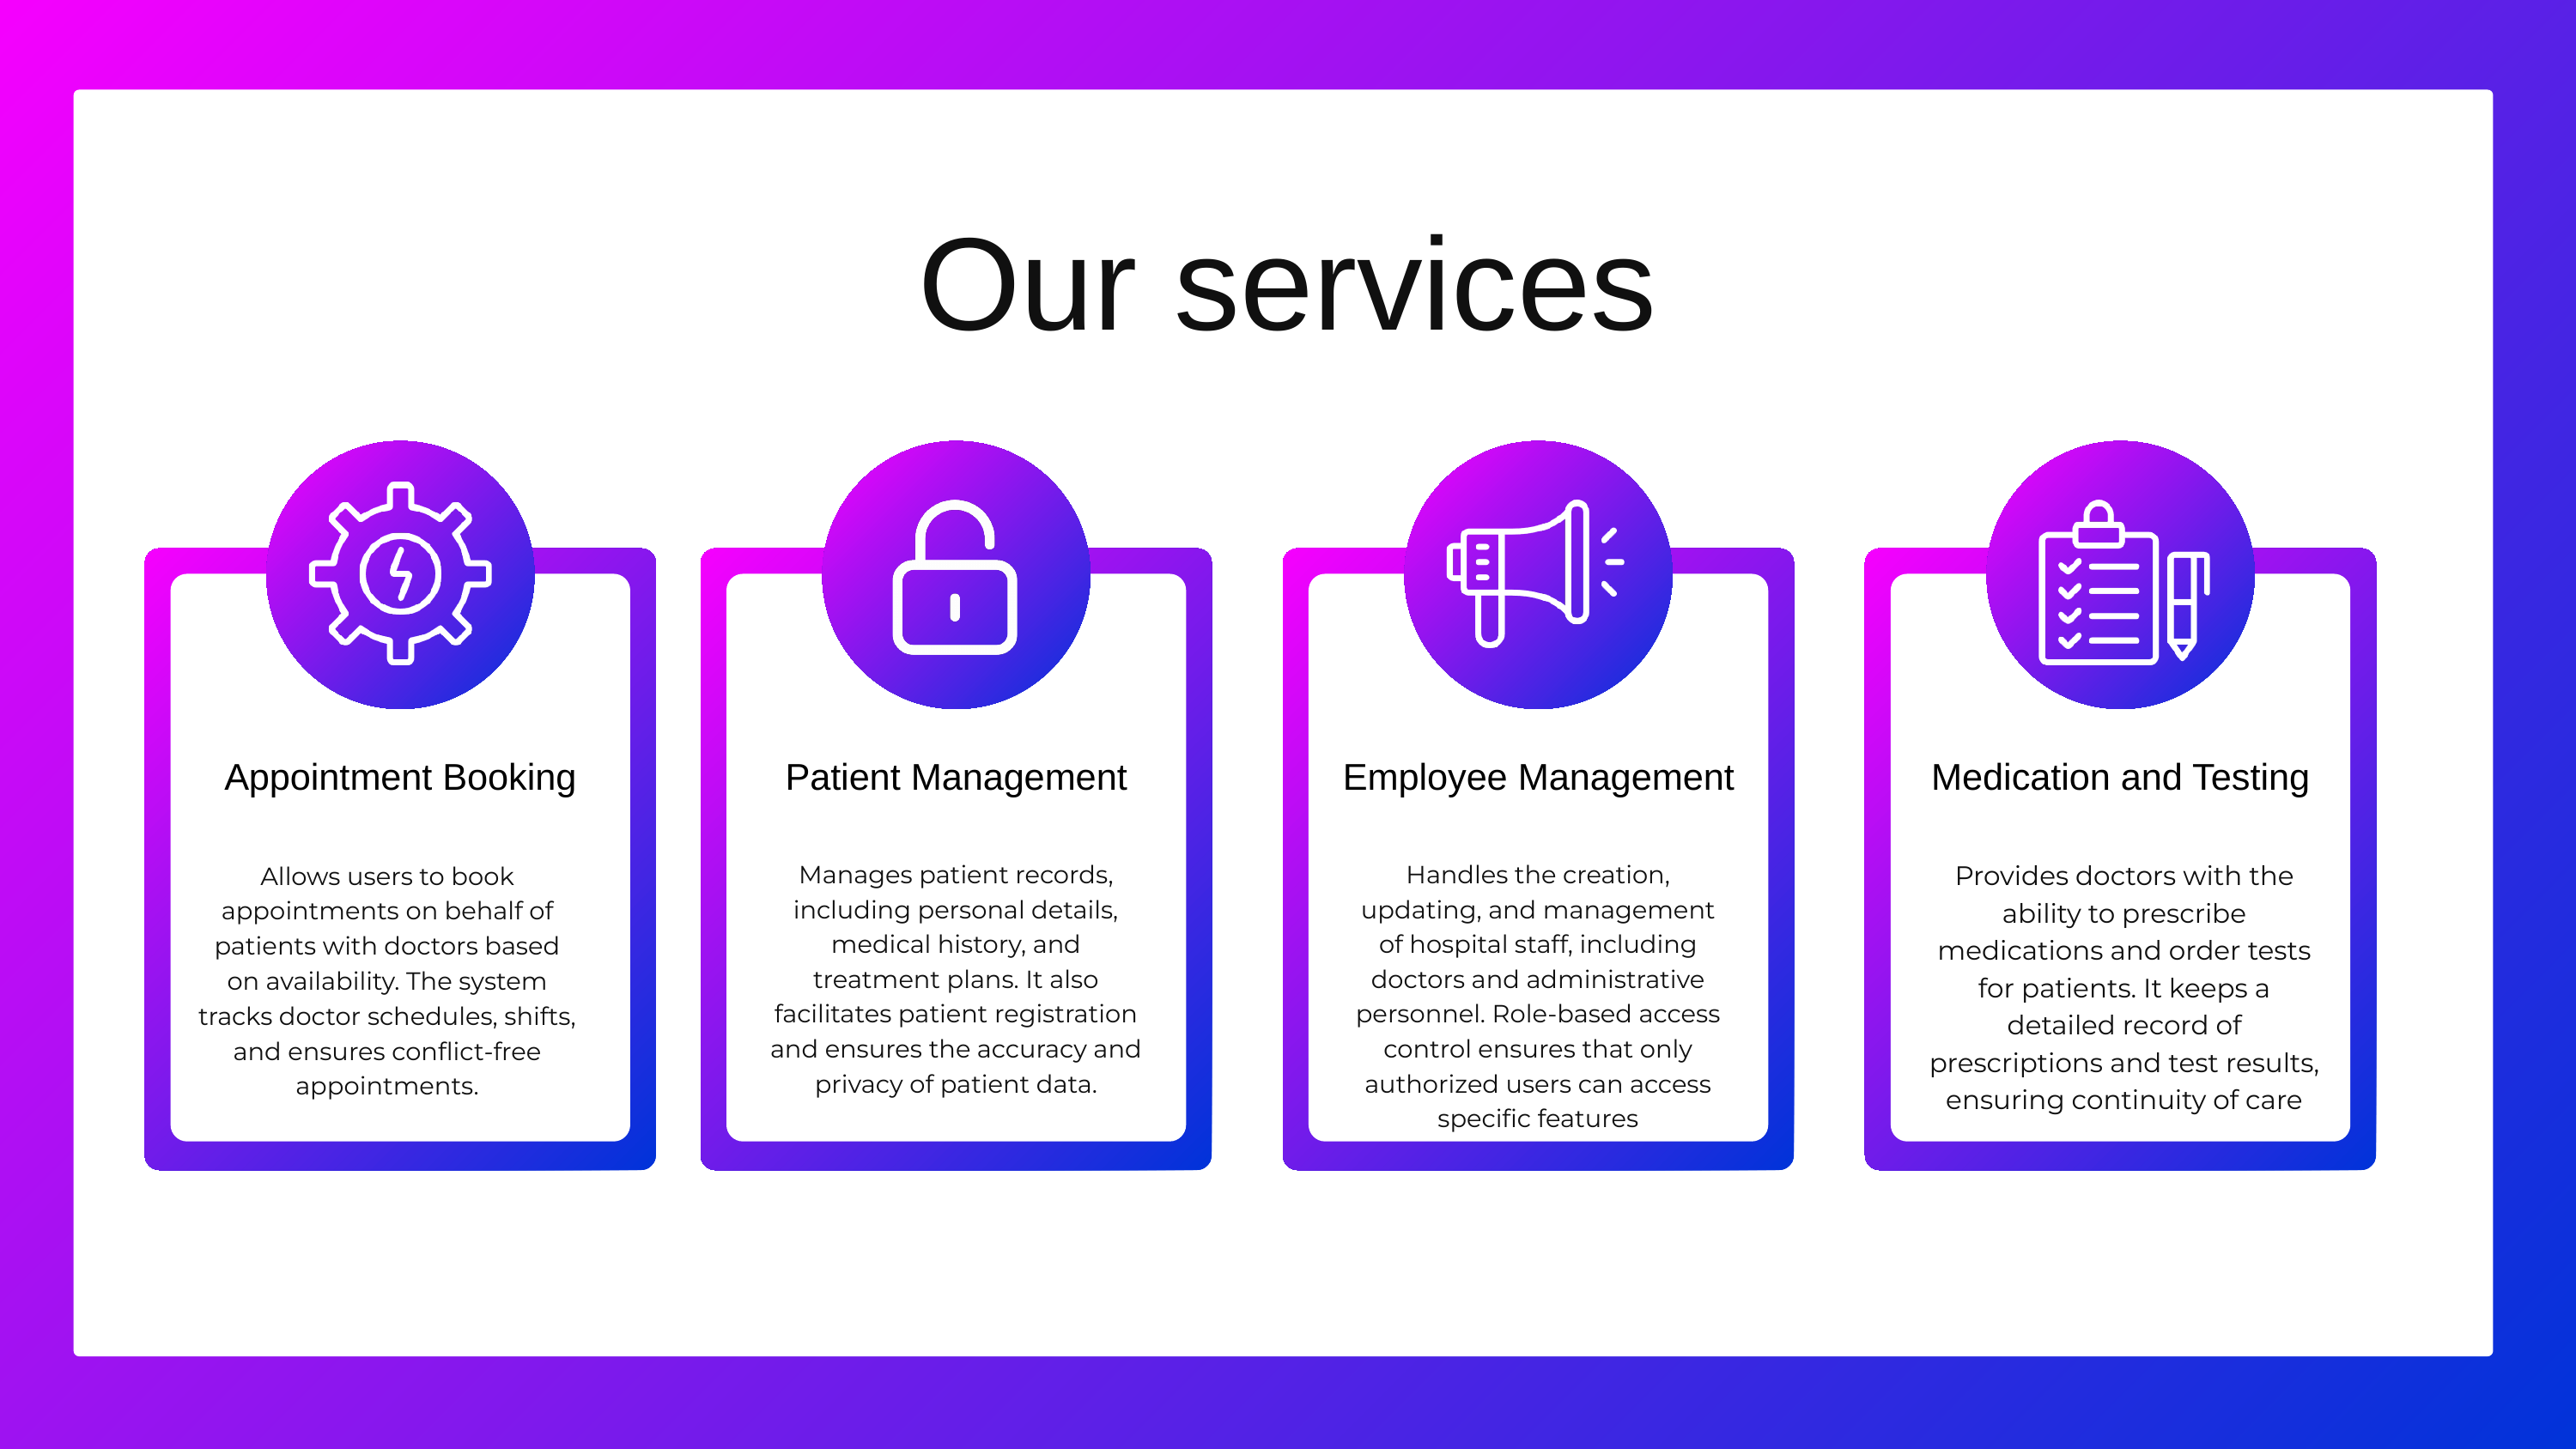

Our services

Appointment Booking
Patient Management
Employee Management
Medication and Testing
Manages patient records, including personal details, medical history, and treatment plans. It also facilitates patient registration and ensures the accuracy and privacy of patient data.

Handles the creation, updating, and management of hospital staff, including doctors and administrative personnel. Role-based access control ensures that only authorized users can access specific features
Provides doctors with the ability to prescribe medications and order tests for patients. It keeps a detailed record of prescriptions and test results, ensuring continuity of care
Allows users to book appointments on behalf of patients with doctors based on availability. The system tracks doctor schedules, shifts, and ensures conflict-free appointments.